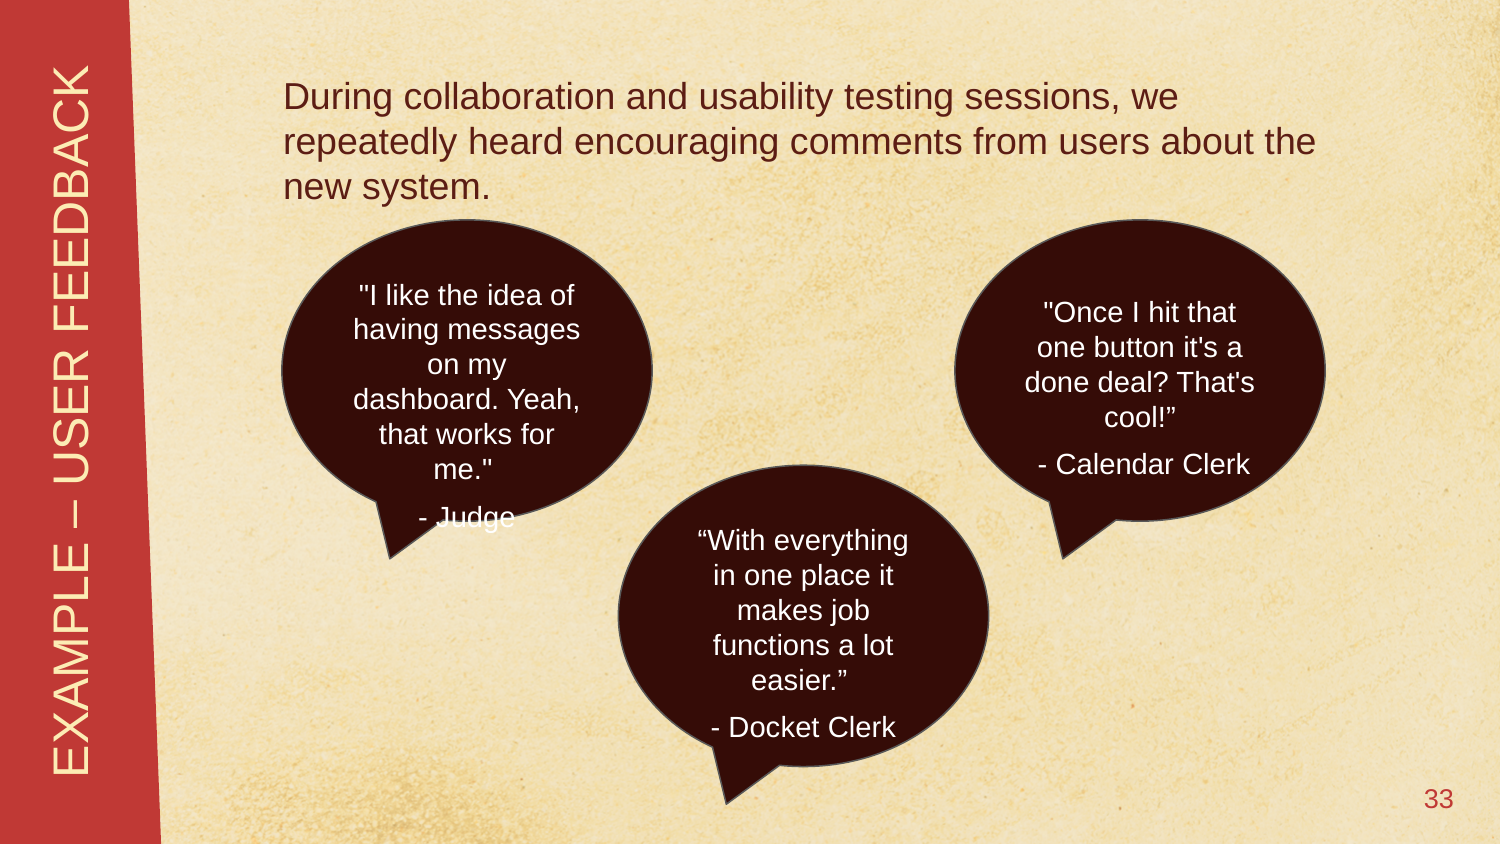

During collaboration and usability testing sessions, we repeatedly heard encouraging comments from users about the new system.

"I like the idea of having messages on my dashboard. Yeah, that works for me."
- Judge
"Once I hit that one button it's a done deal? That's cool!”
 - Calendar Clerk
# EXAMPLE – USER FEEDBACK

“With everything in one place it makes job functions a lot easier.”
- Docket Clerk
33